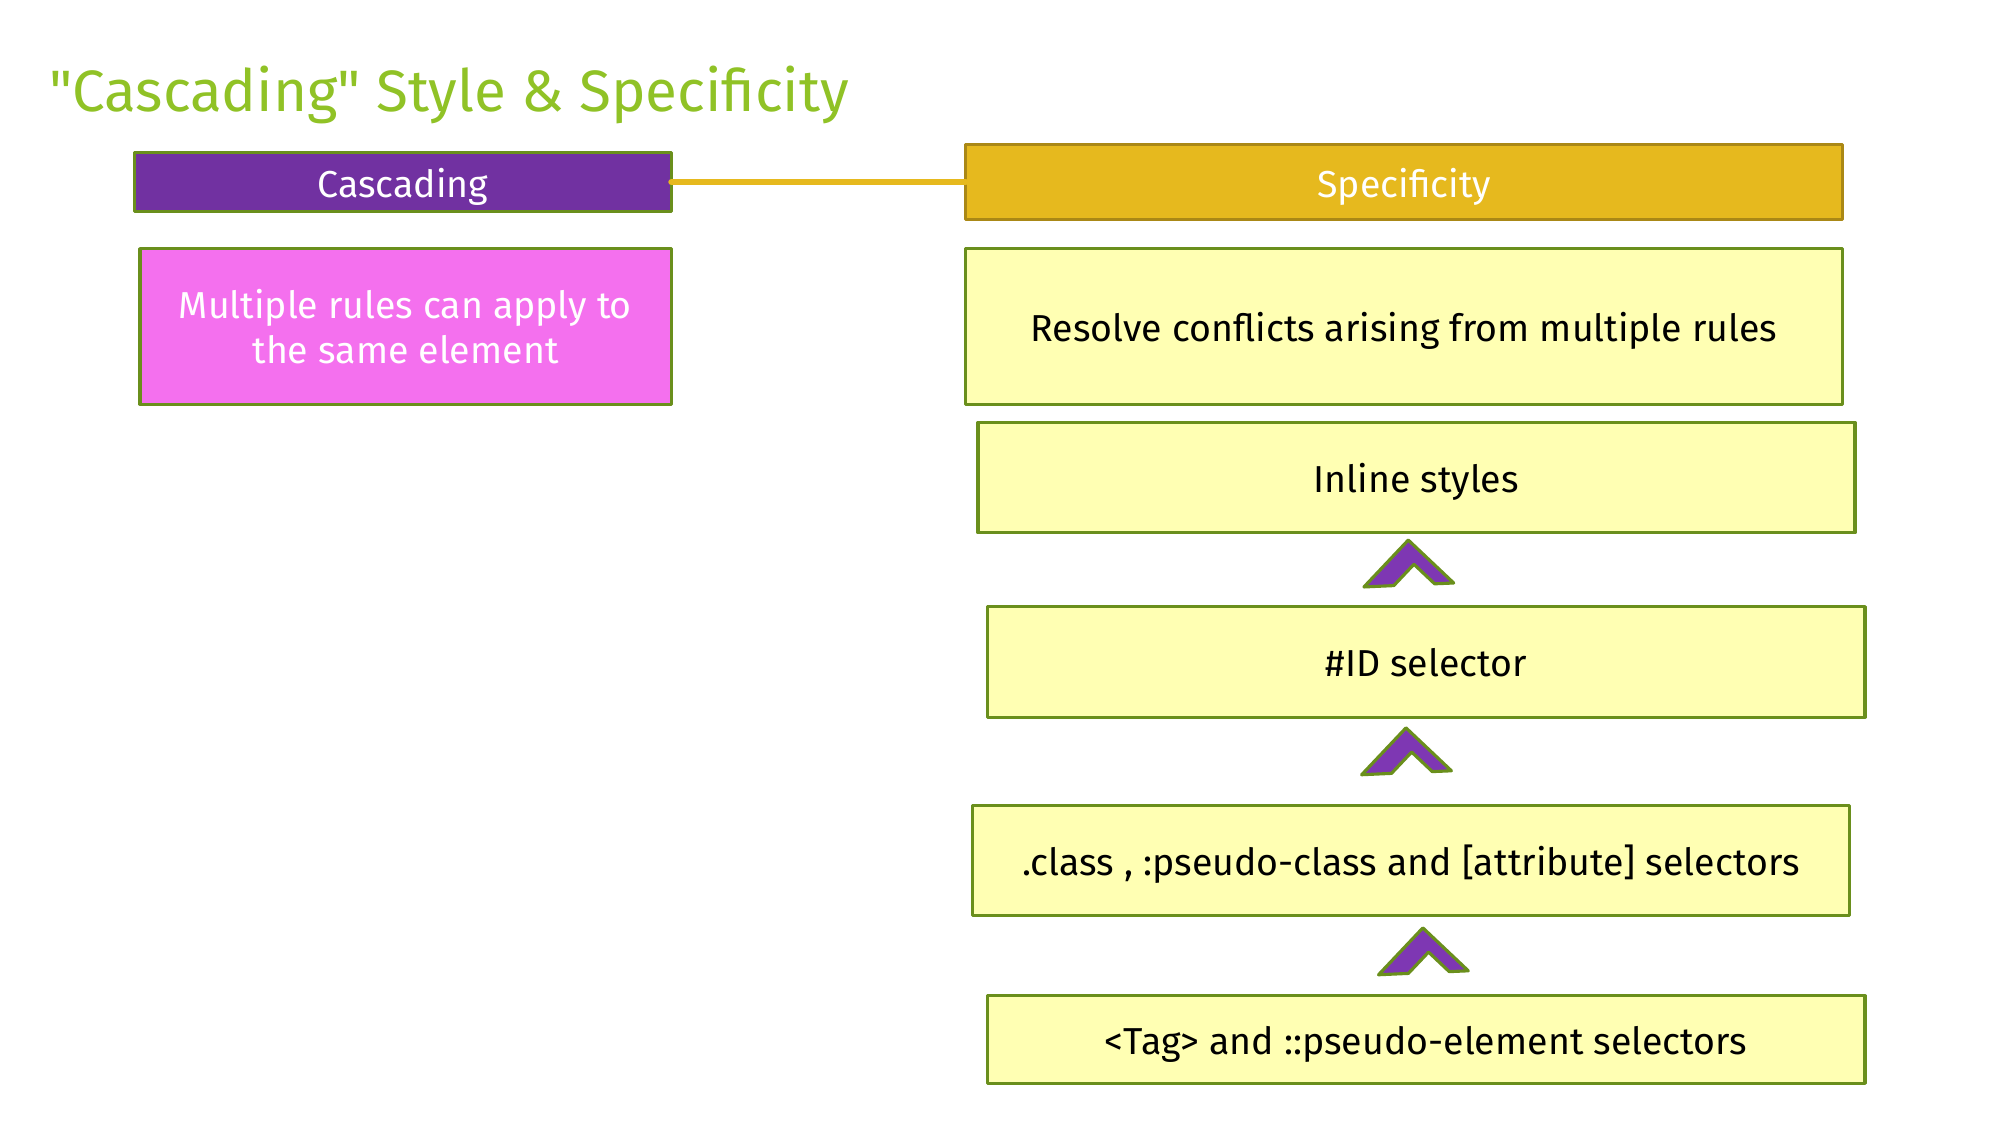

# "Cascading" Style & Specificity
Specificity
Cascading
Multiple rules can apply to the same element
Resolve conflicts arising from multiple rules
Inline styles

#ID selector

.class , :pseudo-class and [attribute] selectors

<Tag> and ::pseudo-element selectors